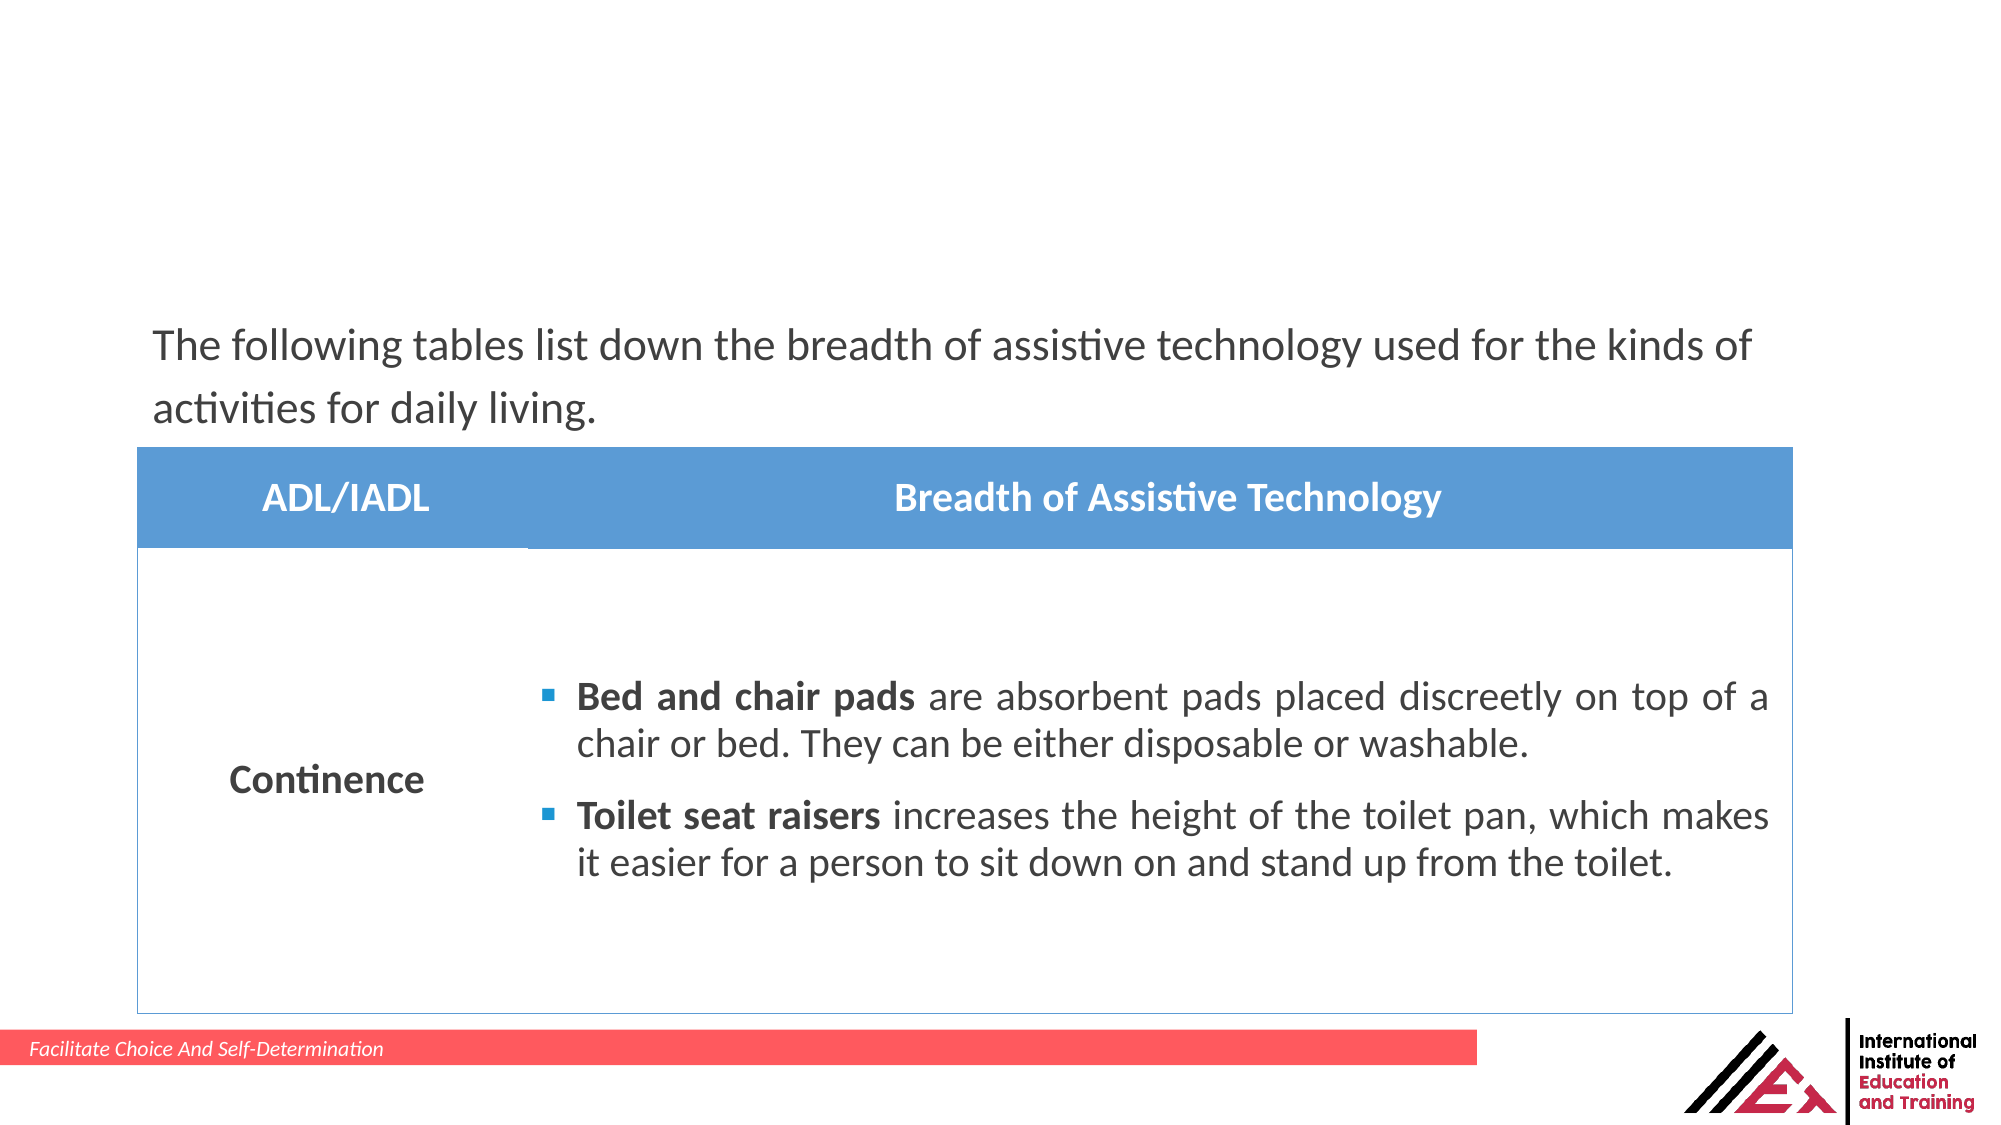

The following tables list down the breadth of assistive technology used for the kinds of activities for daily living.
| ADL/IADL | Breadth of Assistive Technology |
| --- | --- |
| Continence | Bed and chair pads are absorbent pads placed discreetly on top of a chair or bed. They can be either disposable or washable. Toilet seat raisers increases the height of the toilet pan, which makes it easier for a person to sit down on and stand up from the toilet. |
Facilitate Choice And Self-Determination